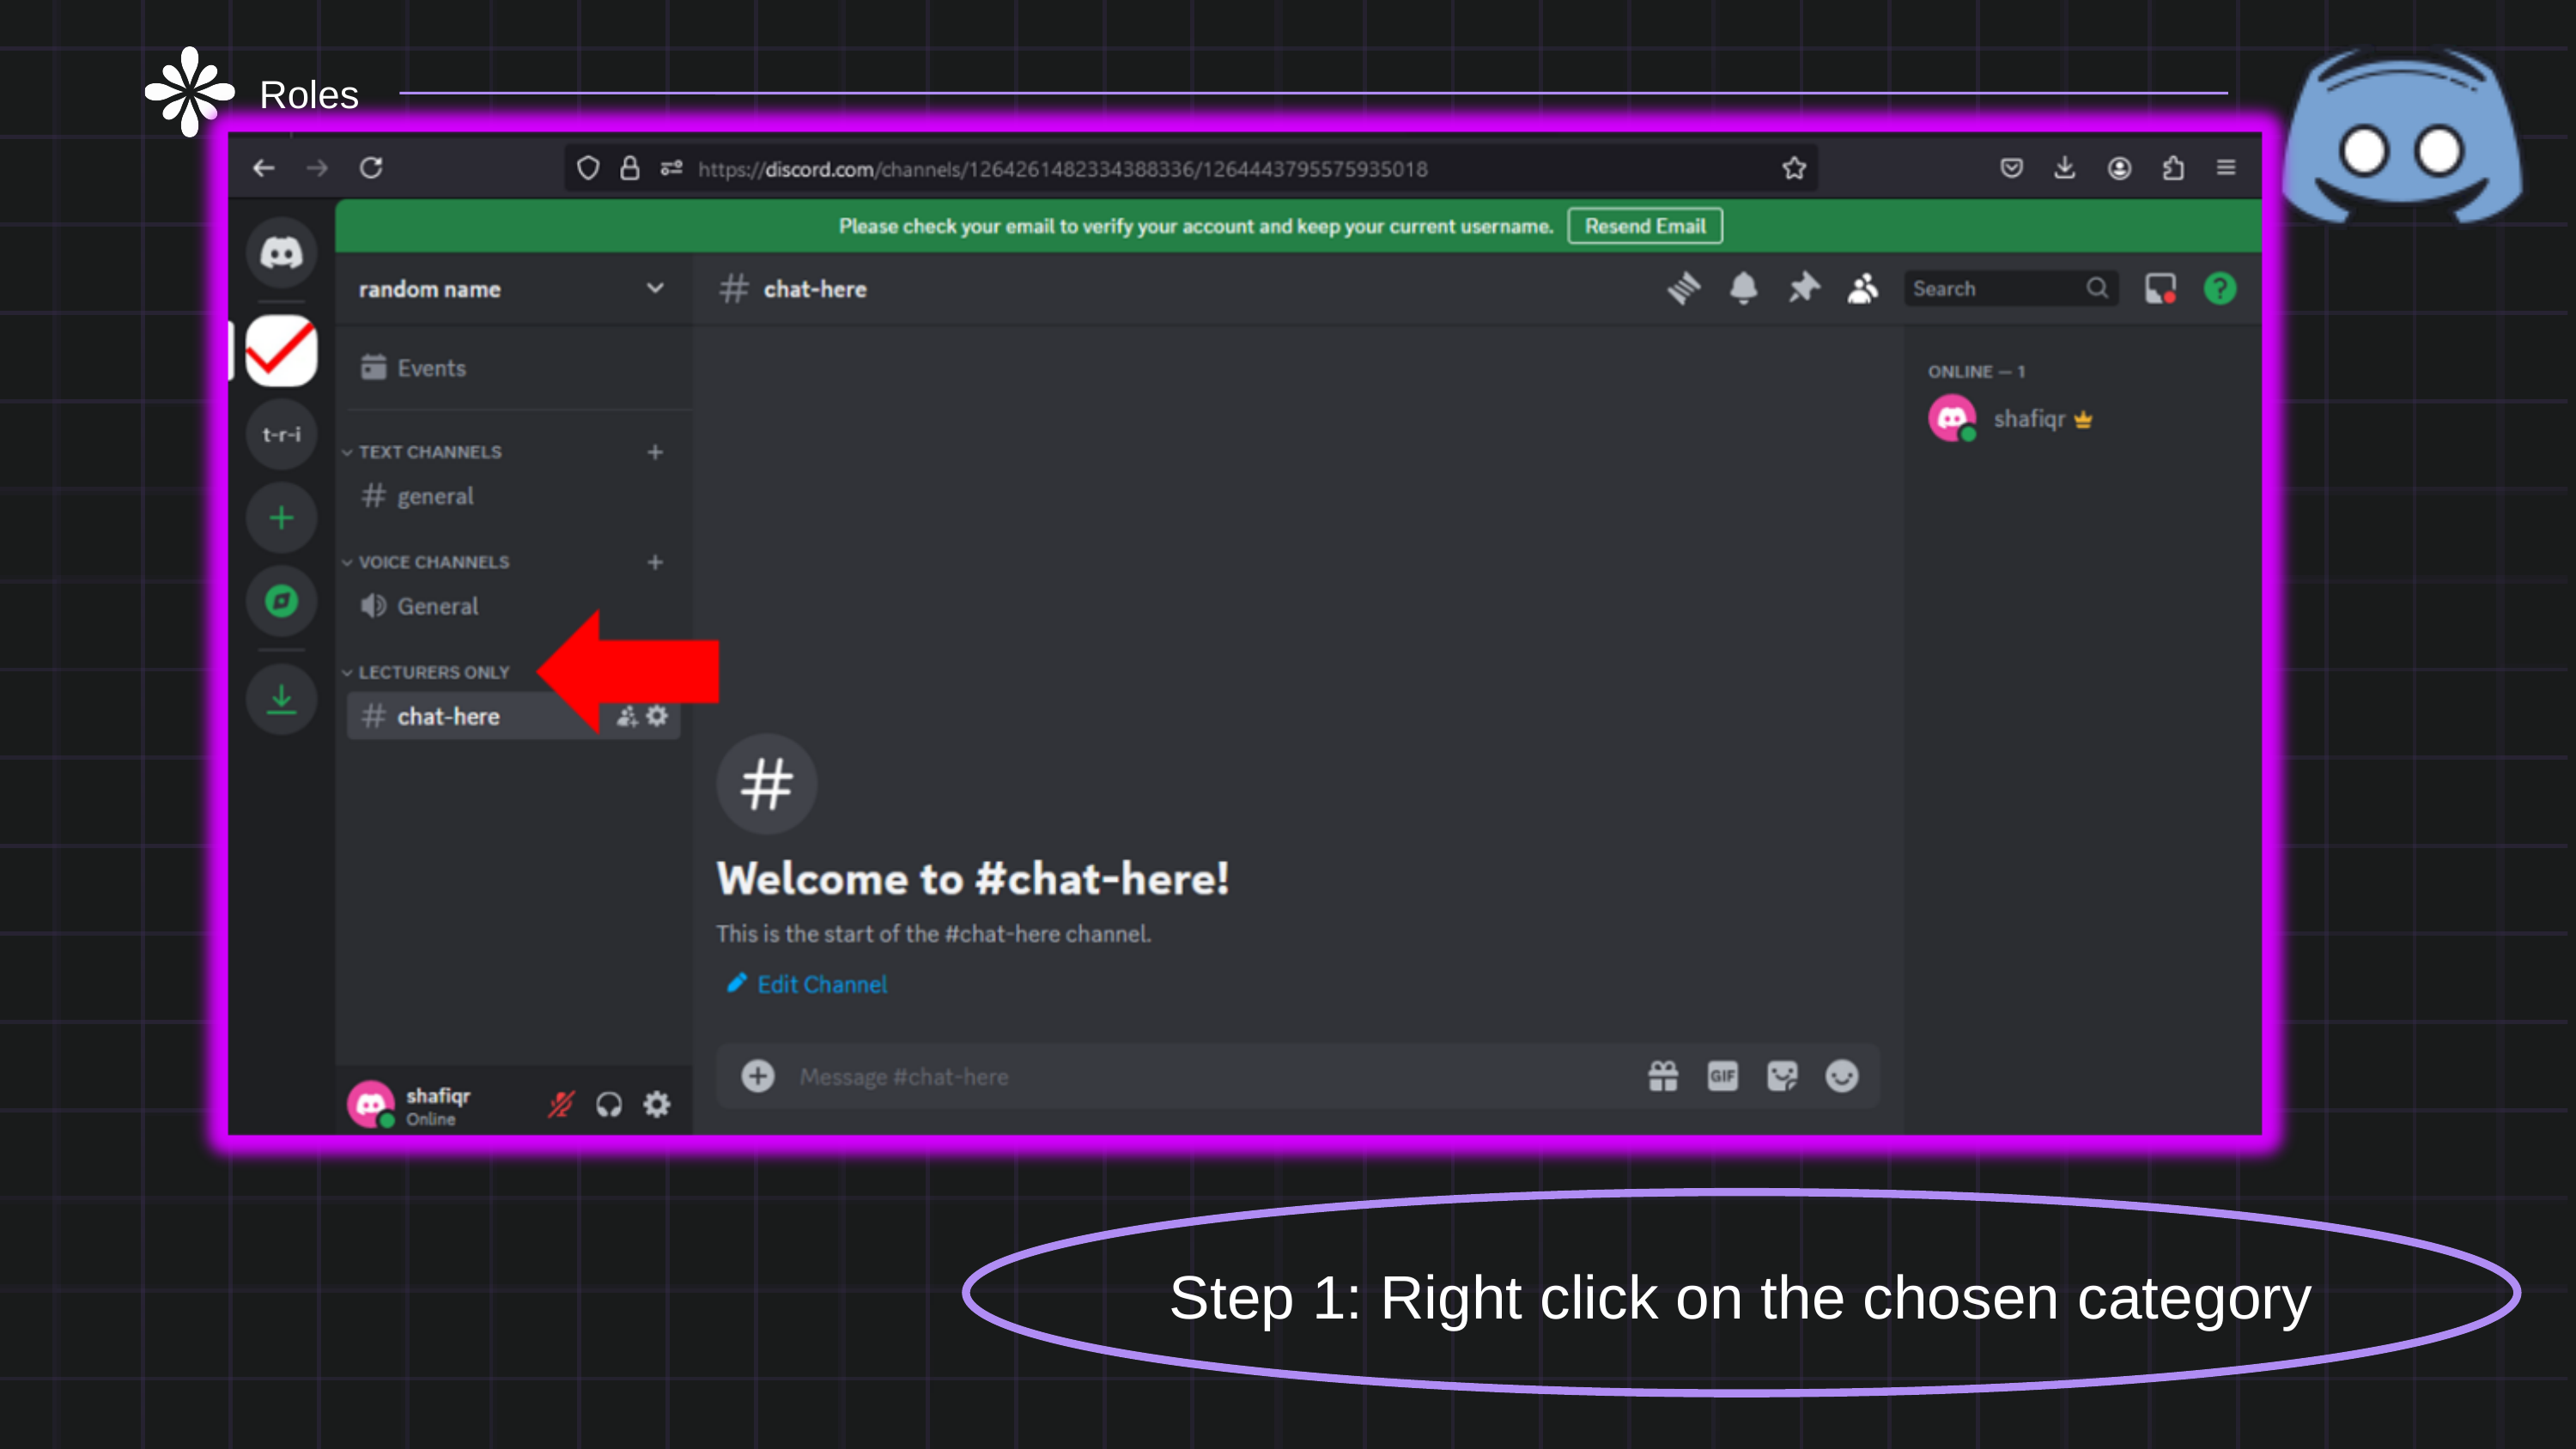

Roles

Step 1: Right click on the chosen category